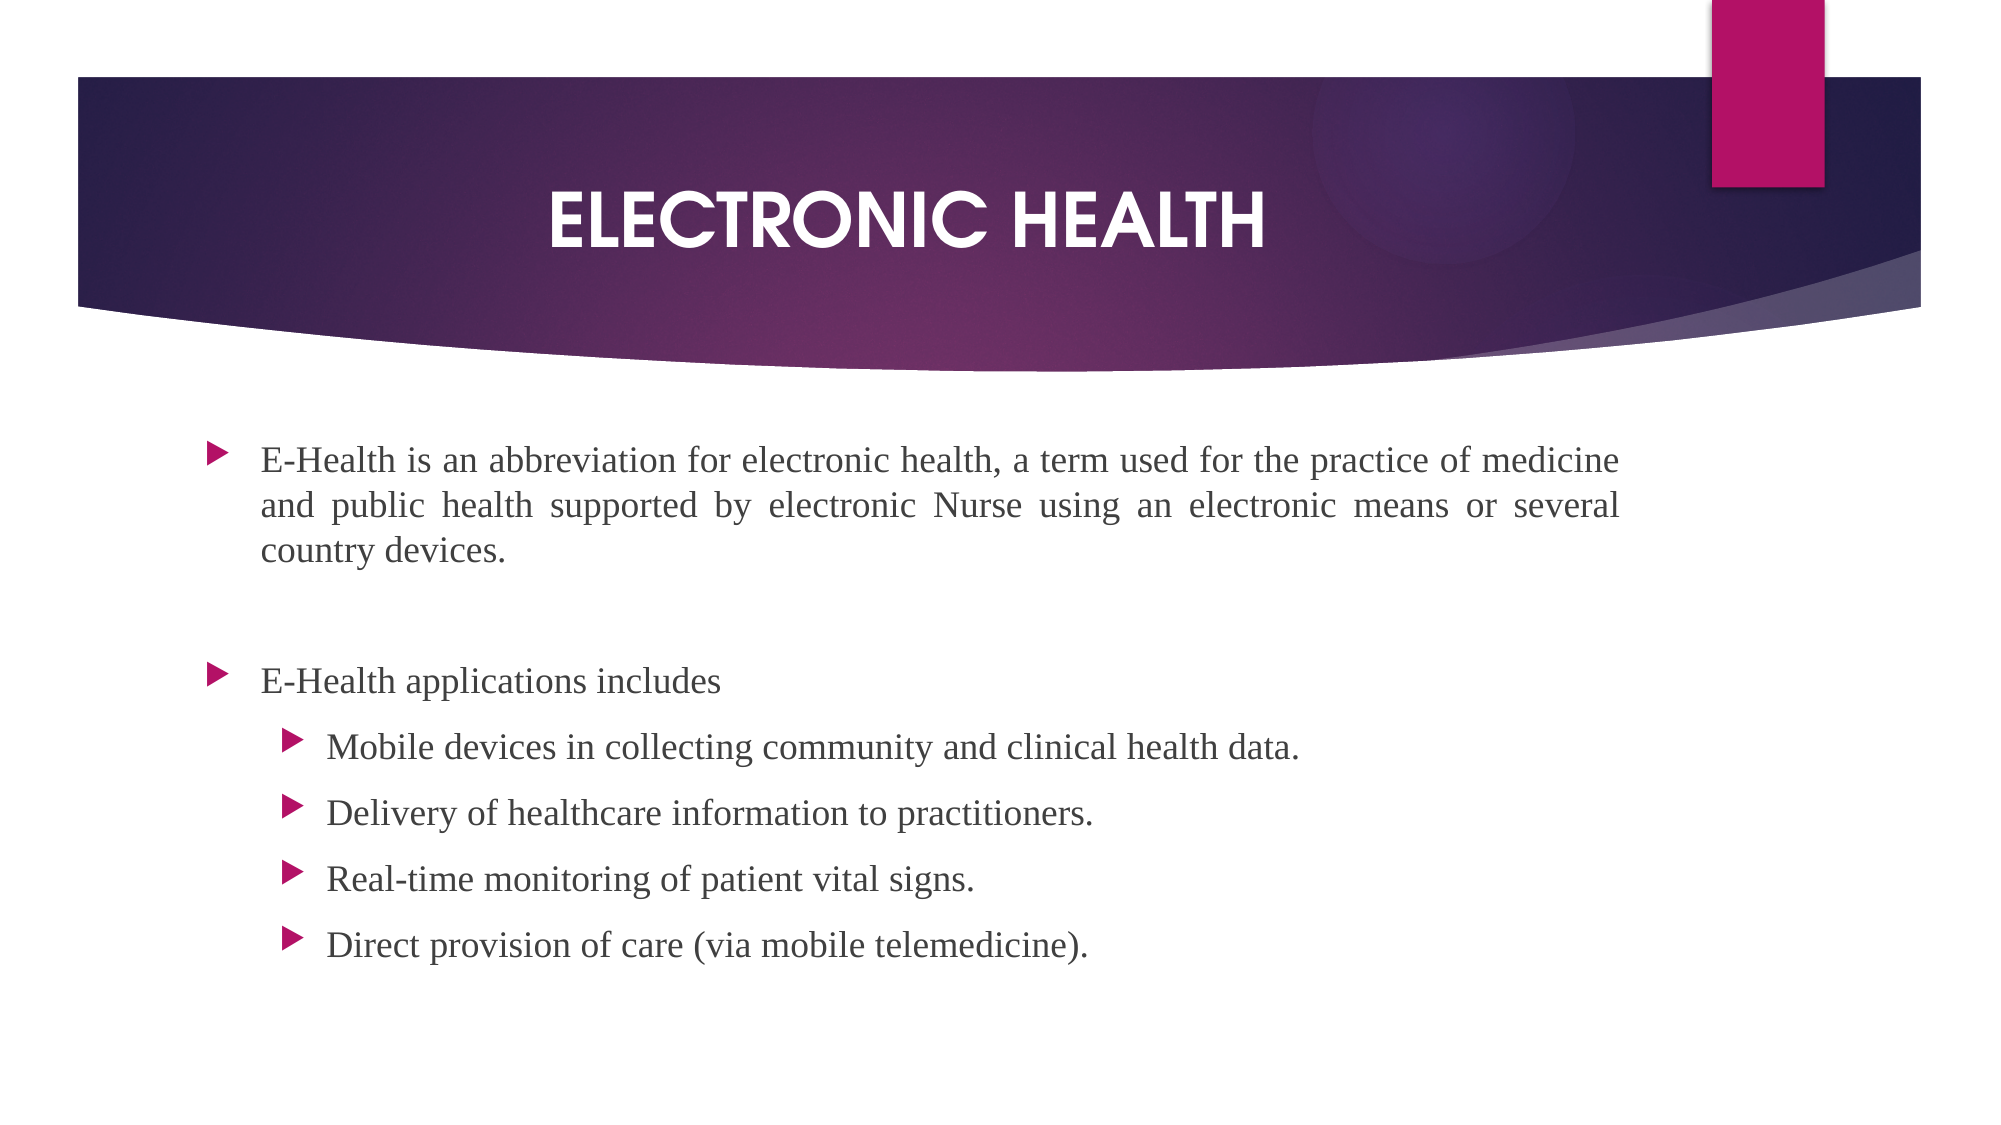

# ELECTRONIC HEALTH
E-Health is an abbreviation for electronic health, a term used for the practice of medicine and public health supported by electronic Nurse using an electronic means or several country devices.

E-Health applications includes
Mobile devices in collecting community and clinical health data.
Delivery of healthcare information to practitioners.
Real-time monitoring of patient vital signs.
Direct provision of care (via mobile telemedicine).